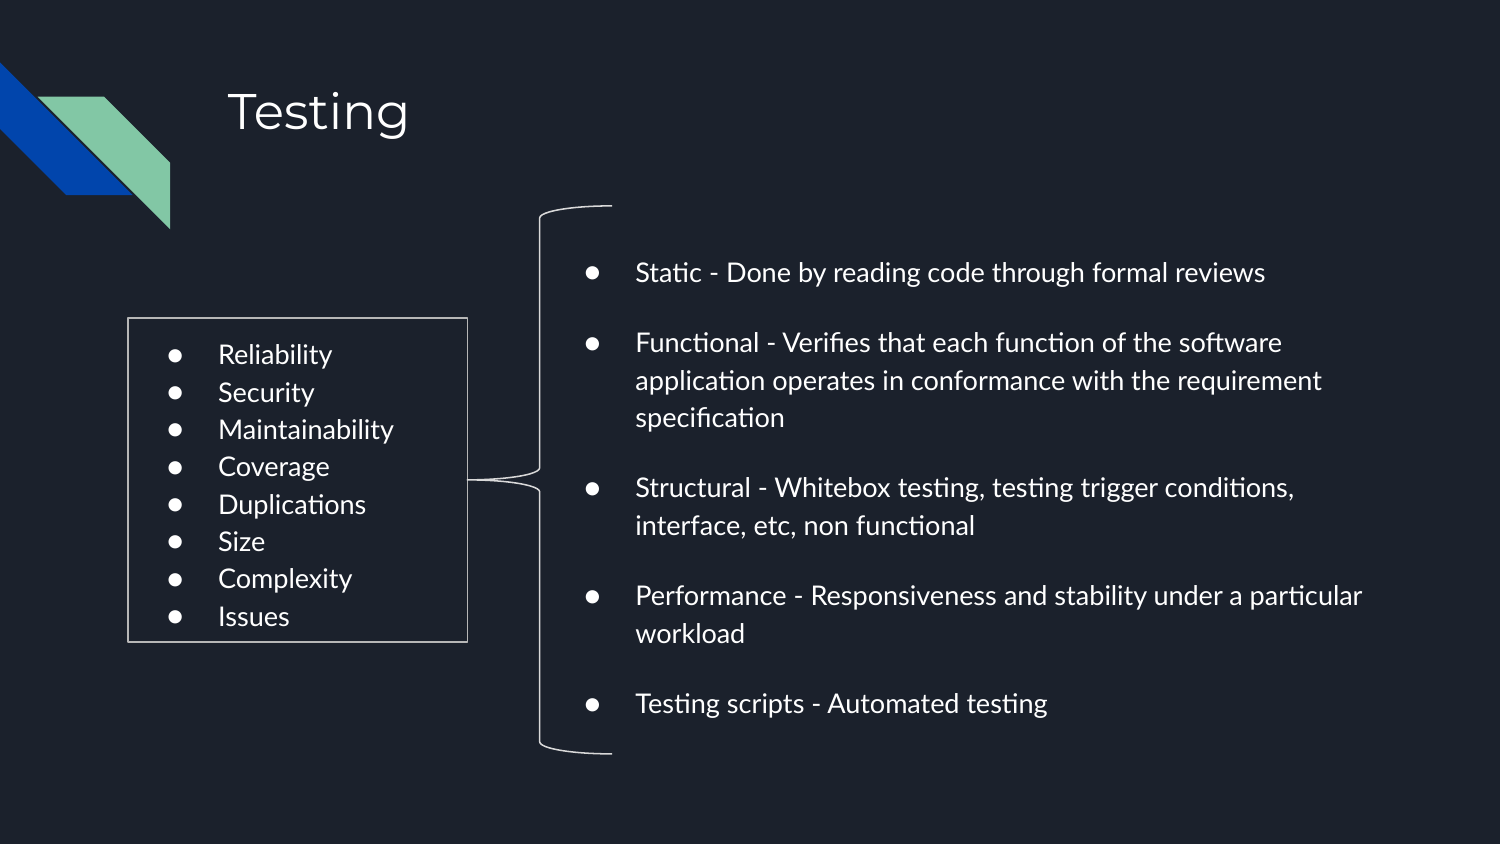

# Testing

Static - Done by reading code through formal reviews
Functional - Verifies that each function of the software application operates in conformance with the requirement specification
Structural - Whitebox testing, testing trigger conditions, interface, etc, non functional
Performance - Responsiveness and stability under a particular workload
Testing scripts - Automated testing
Reliability
Security
Maintainability
Coverage
Duplications
Size
Complexity
Issues